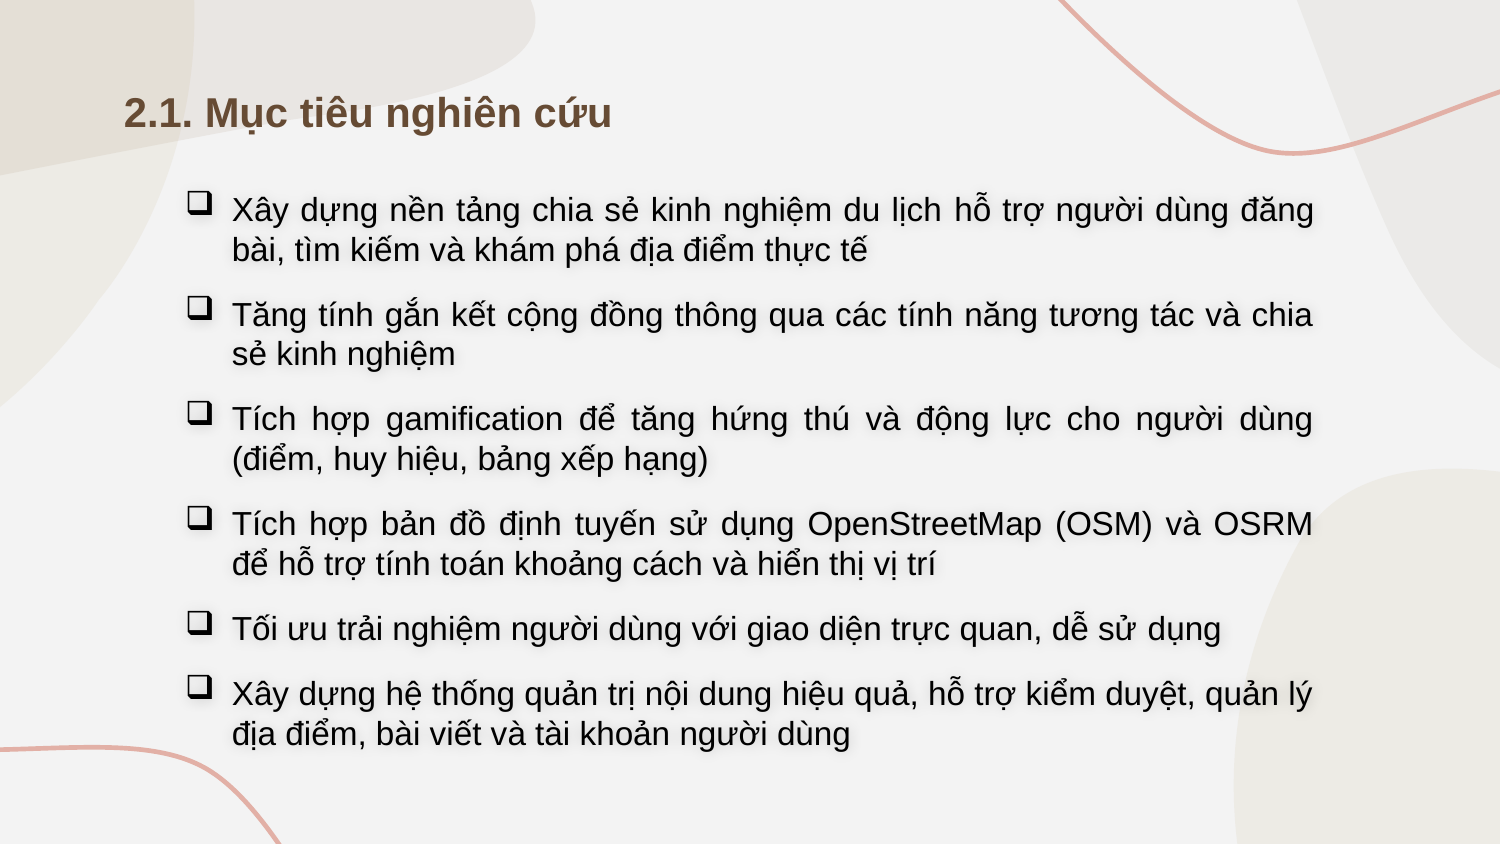

2.1. Mục tiêu nghiên cứu
Xây dựng nền tảng chia sẻ kinh nghiệm du lịch hỗ trợ người dùng đăng bài, tìm kiếm và khám phá địa điểm thực tế
Tăng tính gắn kết cộng đồng thông qua các tính năng tương tác và chia sẻ kinh nghiệm
Tích hợp gamification để tăng hứng thú và động lực cho người dùng (điểm, huy hiệu, bảng xếp hạng)
Tích hợp bản đồ định tuyến sử dụng OpenStreetMap (OSM) và OSRM để hỗ trợ tính toán khoảng cách và hiển thị vị trí
Tối ưu trải nghiệm người dùng với giao diện trực quan, dễ sử dụng
Xây dựng hệ thống quản trị nội dung hiệu quả, hỗ trợ kiểm duyệt, quản lý địa điểm, bài viết và tài khoản người dùng